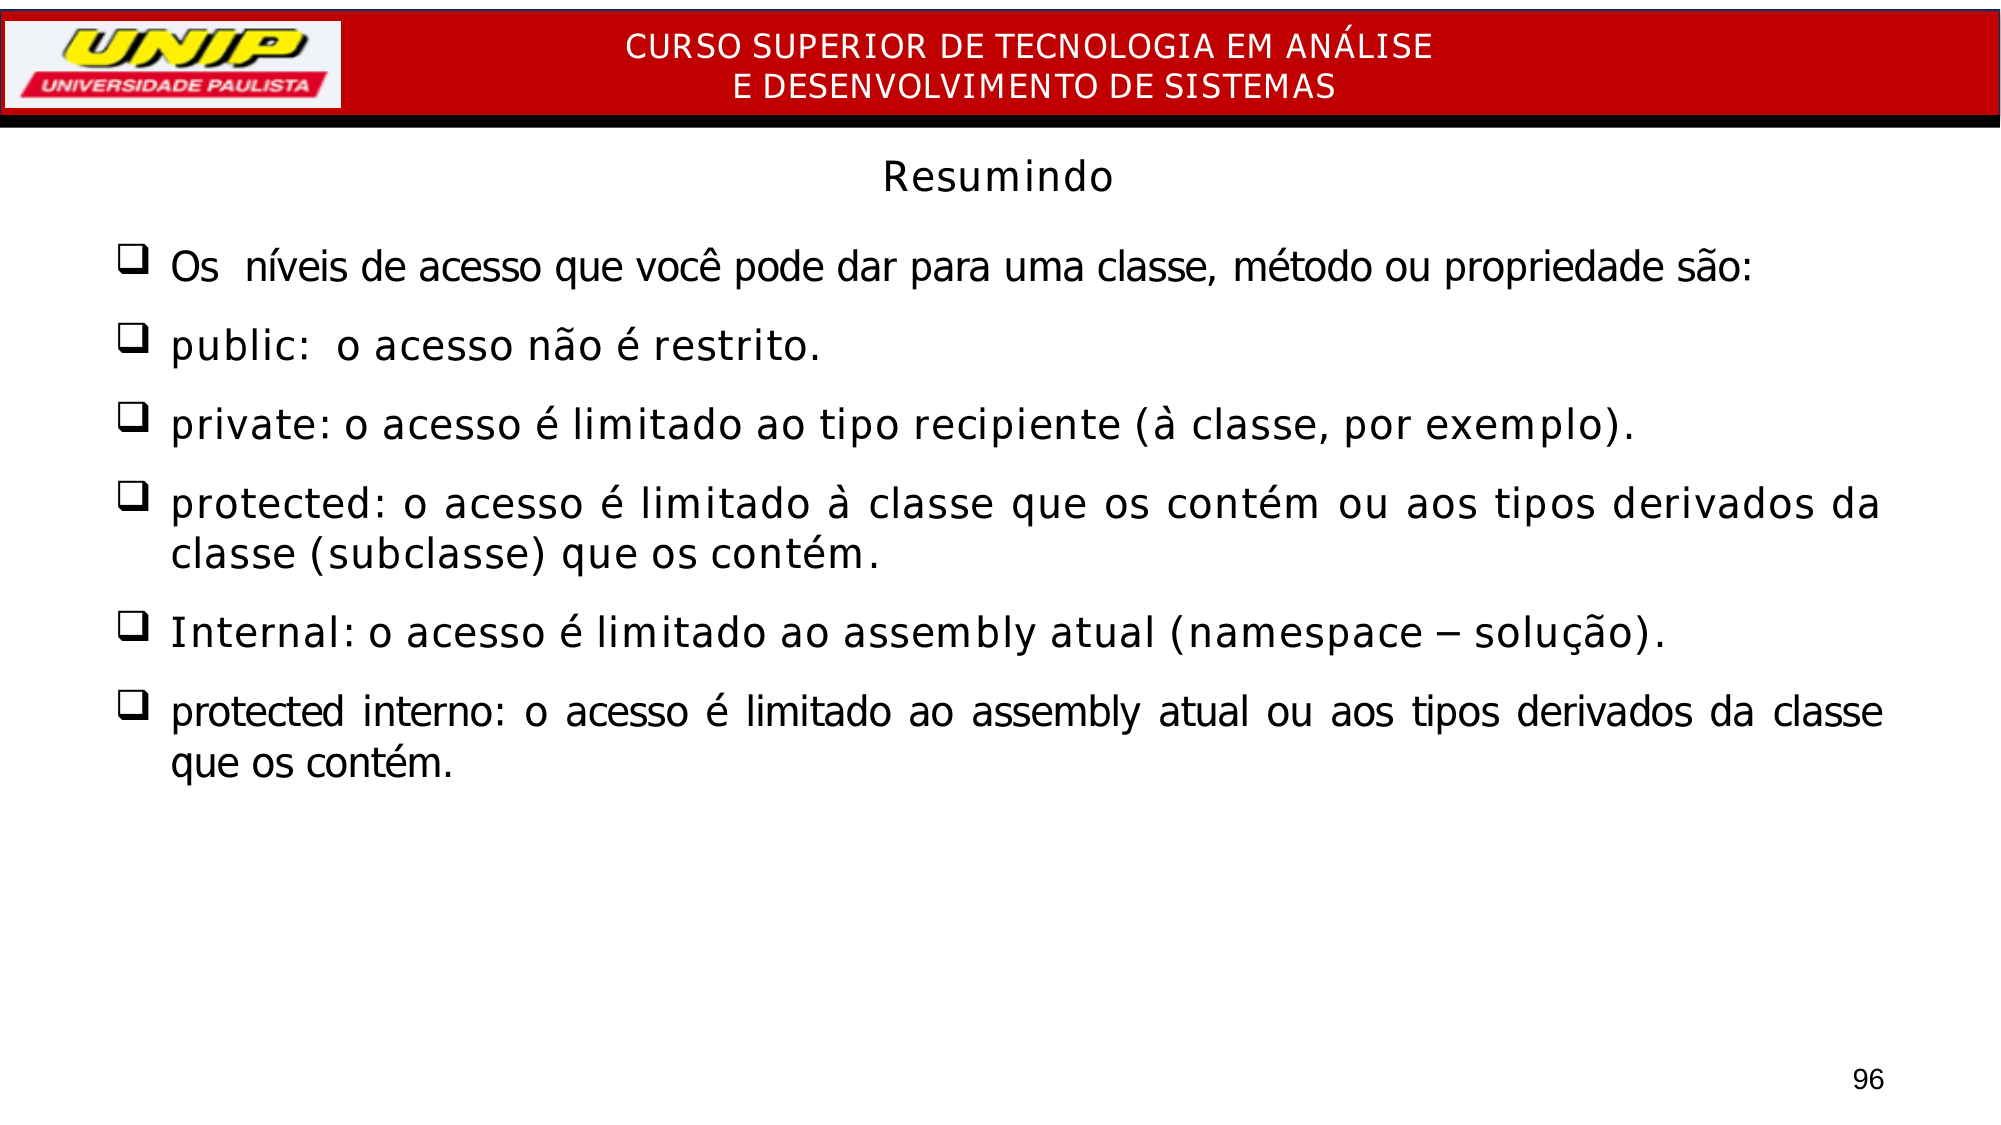

# Resumindo
Os  níveis de acesso que você pode dar para uma classe, método ou propriedade são:
public:  o acesso não é restrito.
private: o acesso é limitado ao tipo recipiente (à classe, por exemplo).
protected: o acesso é limitado à classe que os contém ou aos tipos derivados da classe (subclasse) que os contém.
Internal: o acesso é limitado ao assembly atual (namespace – solução).
protected interno: o acesso é limitado ao assembly atual ou aos tipos derivados da classe que os contém.
96